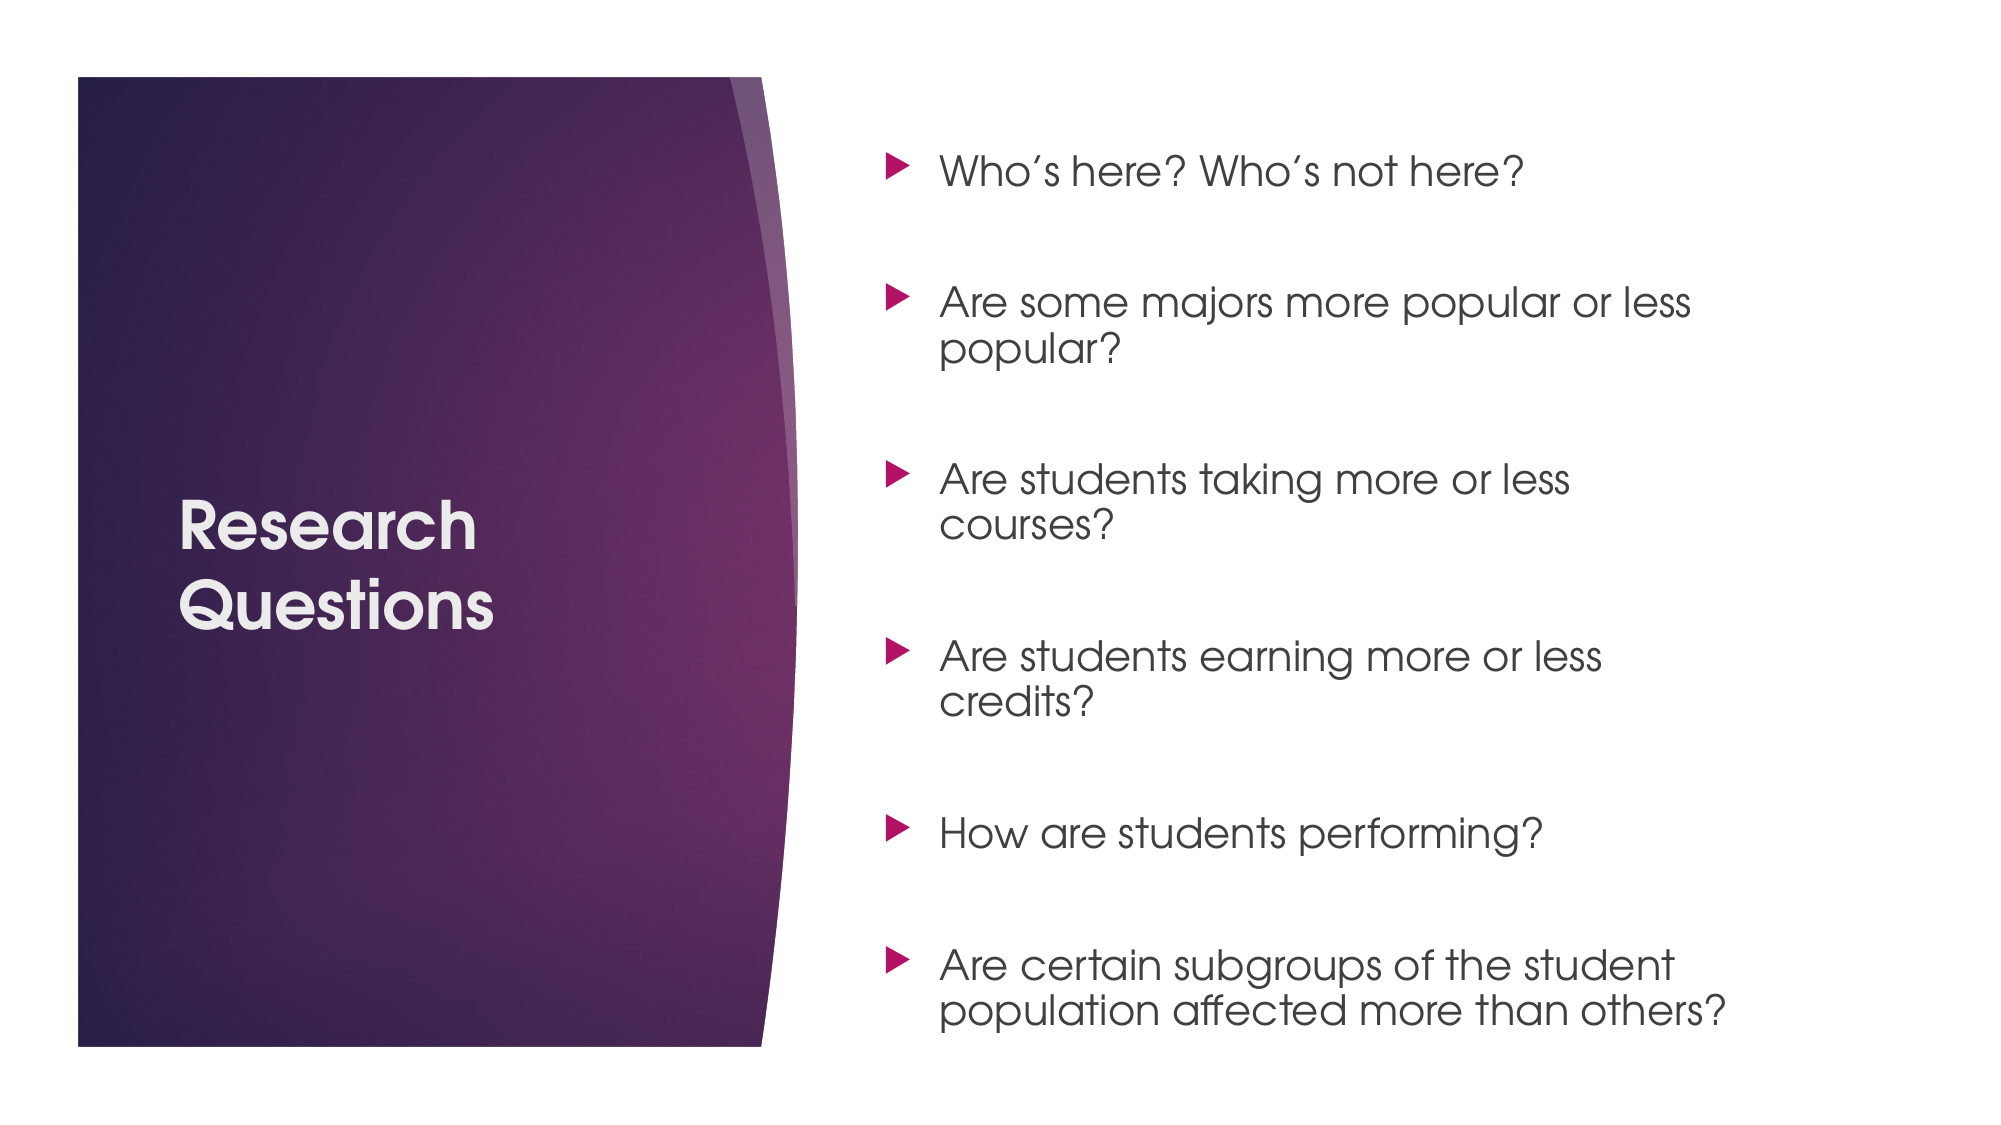

Who’s here? Who’s not here?

Are some majors more popular or less popular?

Are students taking more or less courses?

Are students earning more or less credits?

How are students performing?

Are certain subgroups of the student population affected more than others?

# Research Questions